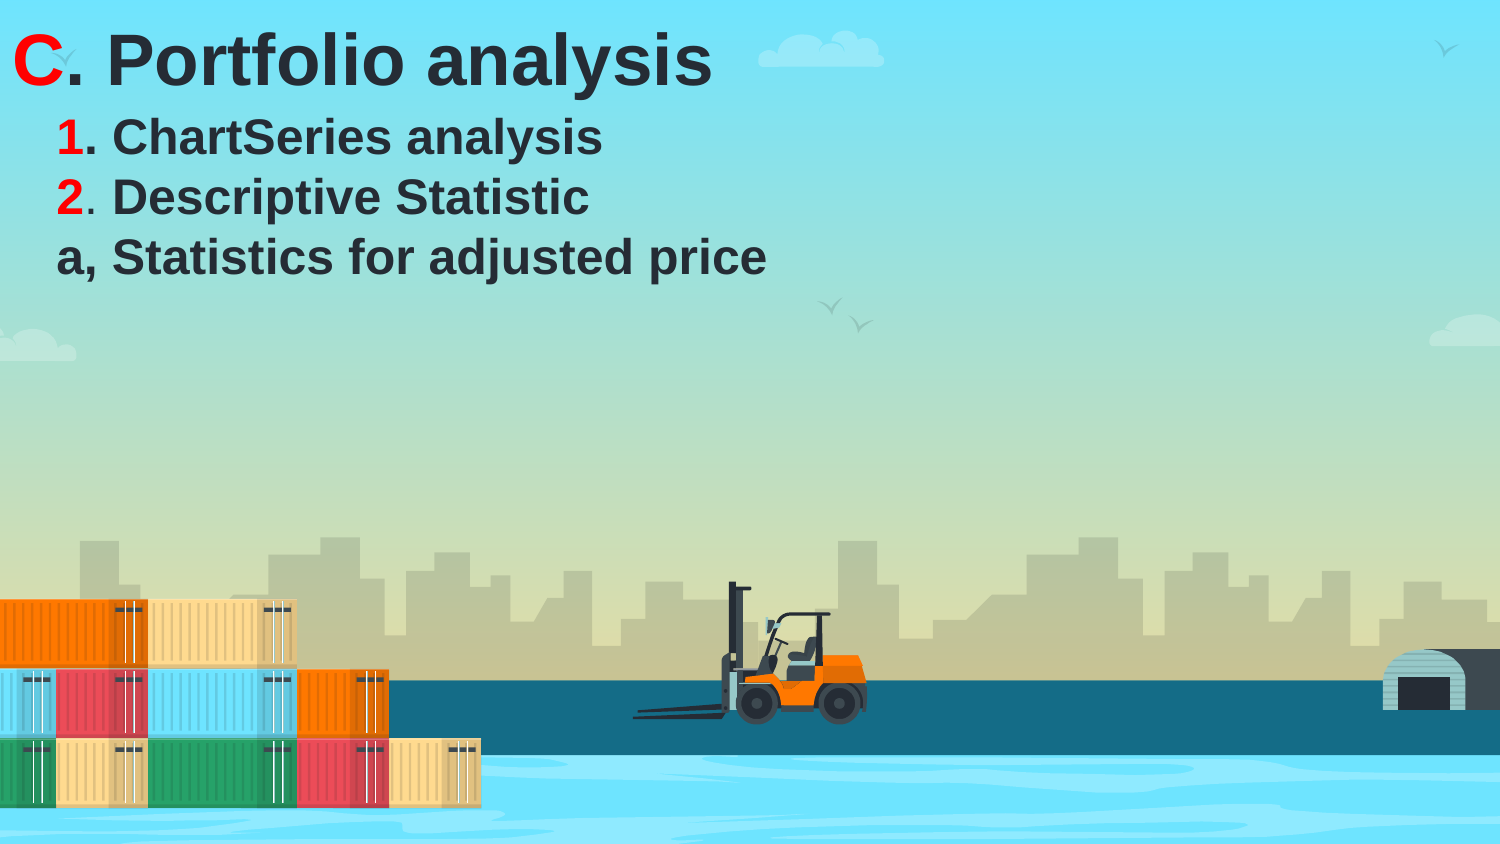

# C. Portfolio analysis
1. ChartSeries analysis
2. Descriptive Statistic
a, Statistics for adjusted price